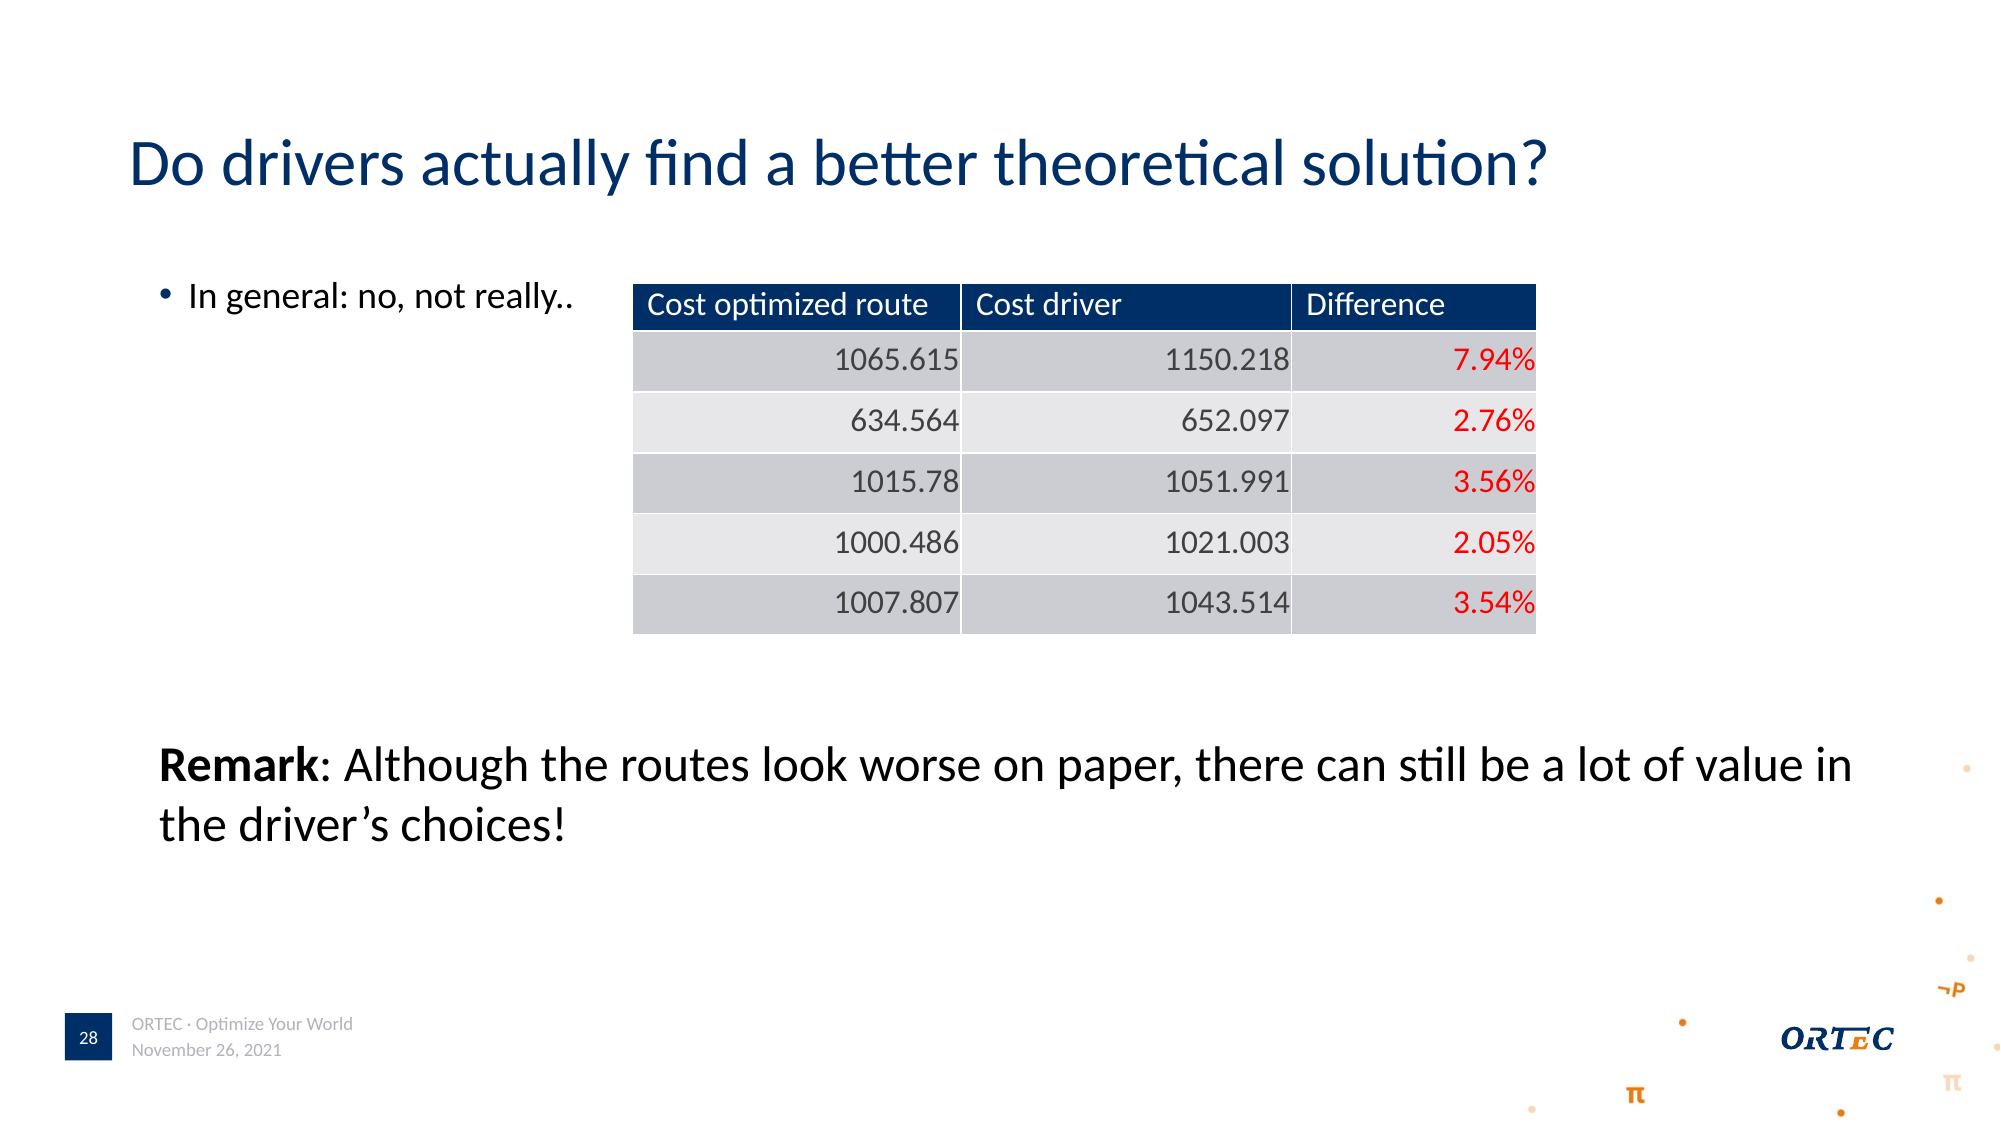

# Do drivers actually find a better theoretical solution?
In general: no, not really..
Remark: Although the routes look worse on paper, there can still be a lot of value in the driver’s choices!
| Cost optimized route | Cost driver | Difference |
| --- | --- | --- |
| 1065.615 | 1150.218 | 7.94% |
| 634.564 | 652.097 | 2.76% |
| 1015.78 | 1051.991 | 3.56% |
| 1000.486 | 1021.003 | 2.05% |
| 1007.807 | 1043.514 | 3.54% |
28
ORTEC · Optimize Your World
November 26, 2021